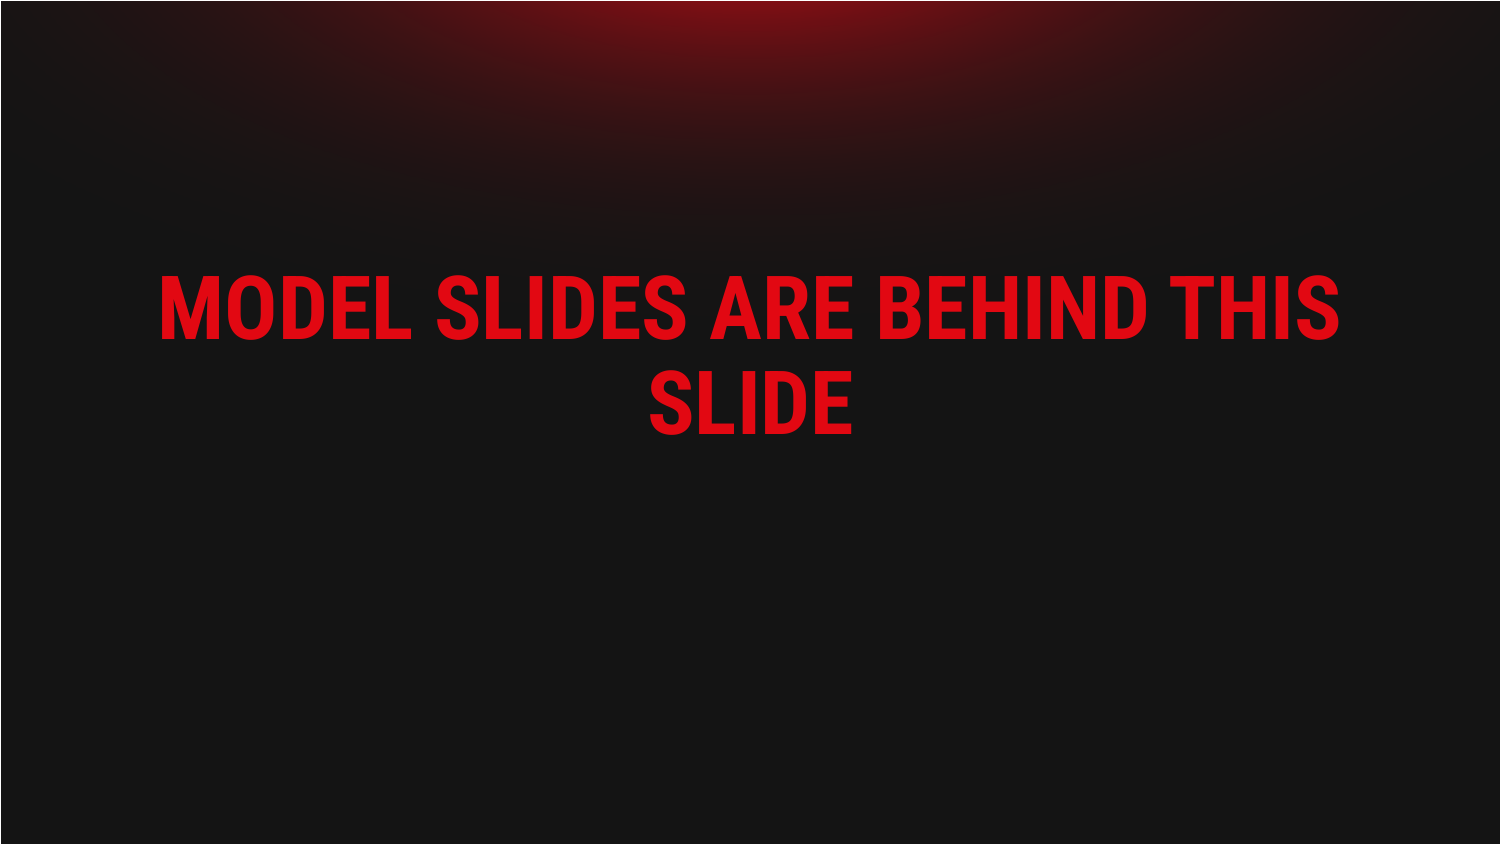

# MODEL SLIDES ARE BEHIND THIS SLIDE